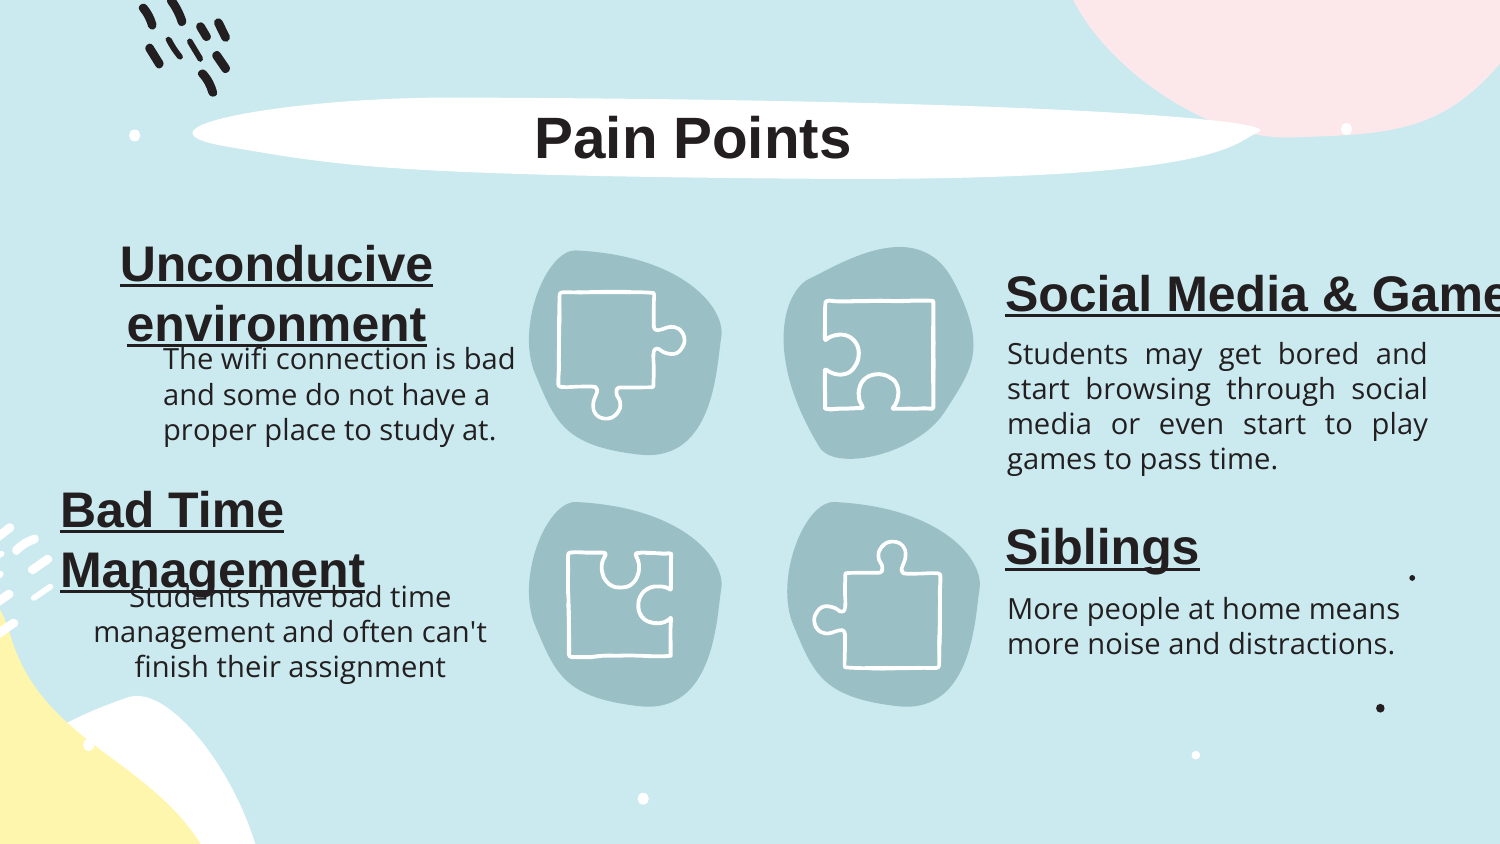

# Pain Points

Unconducive environment
Social Media & Games

Students may get bored and start browsing through social media or even start to play games to pass time.
The wifi connection is bad and some do not have a proper place to study at.

Bad Time Management
Siblings
Students have bad time management and often can't finish their assignment
More people at home means more noise and distractions.